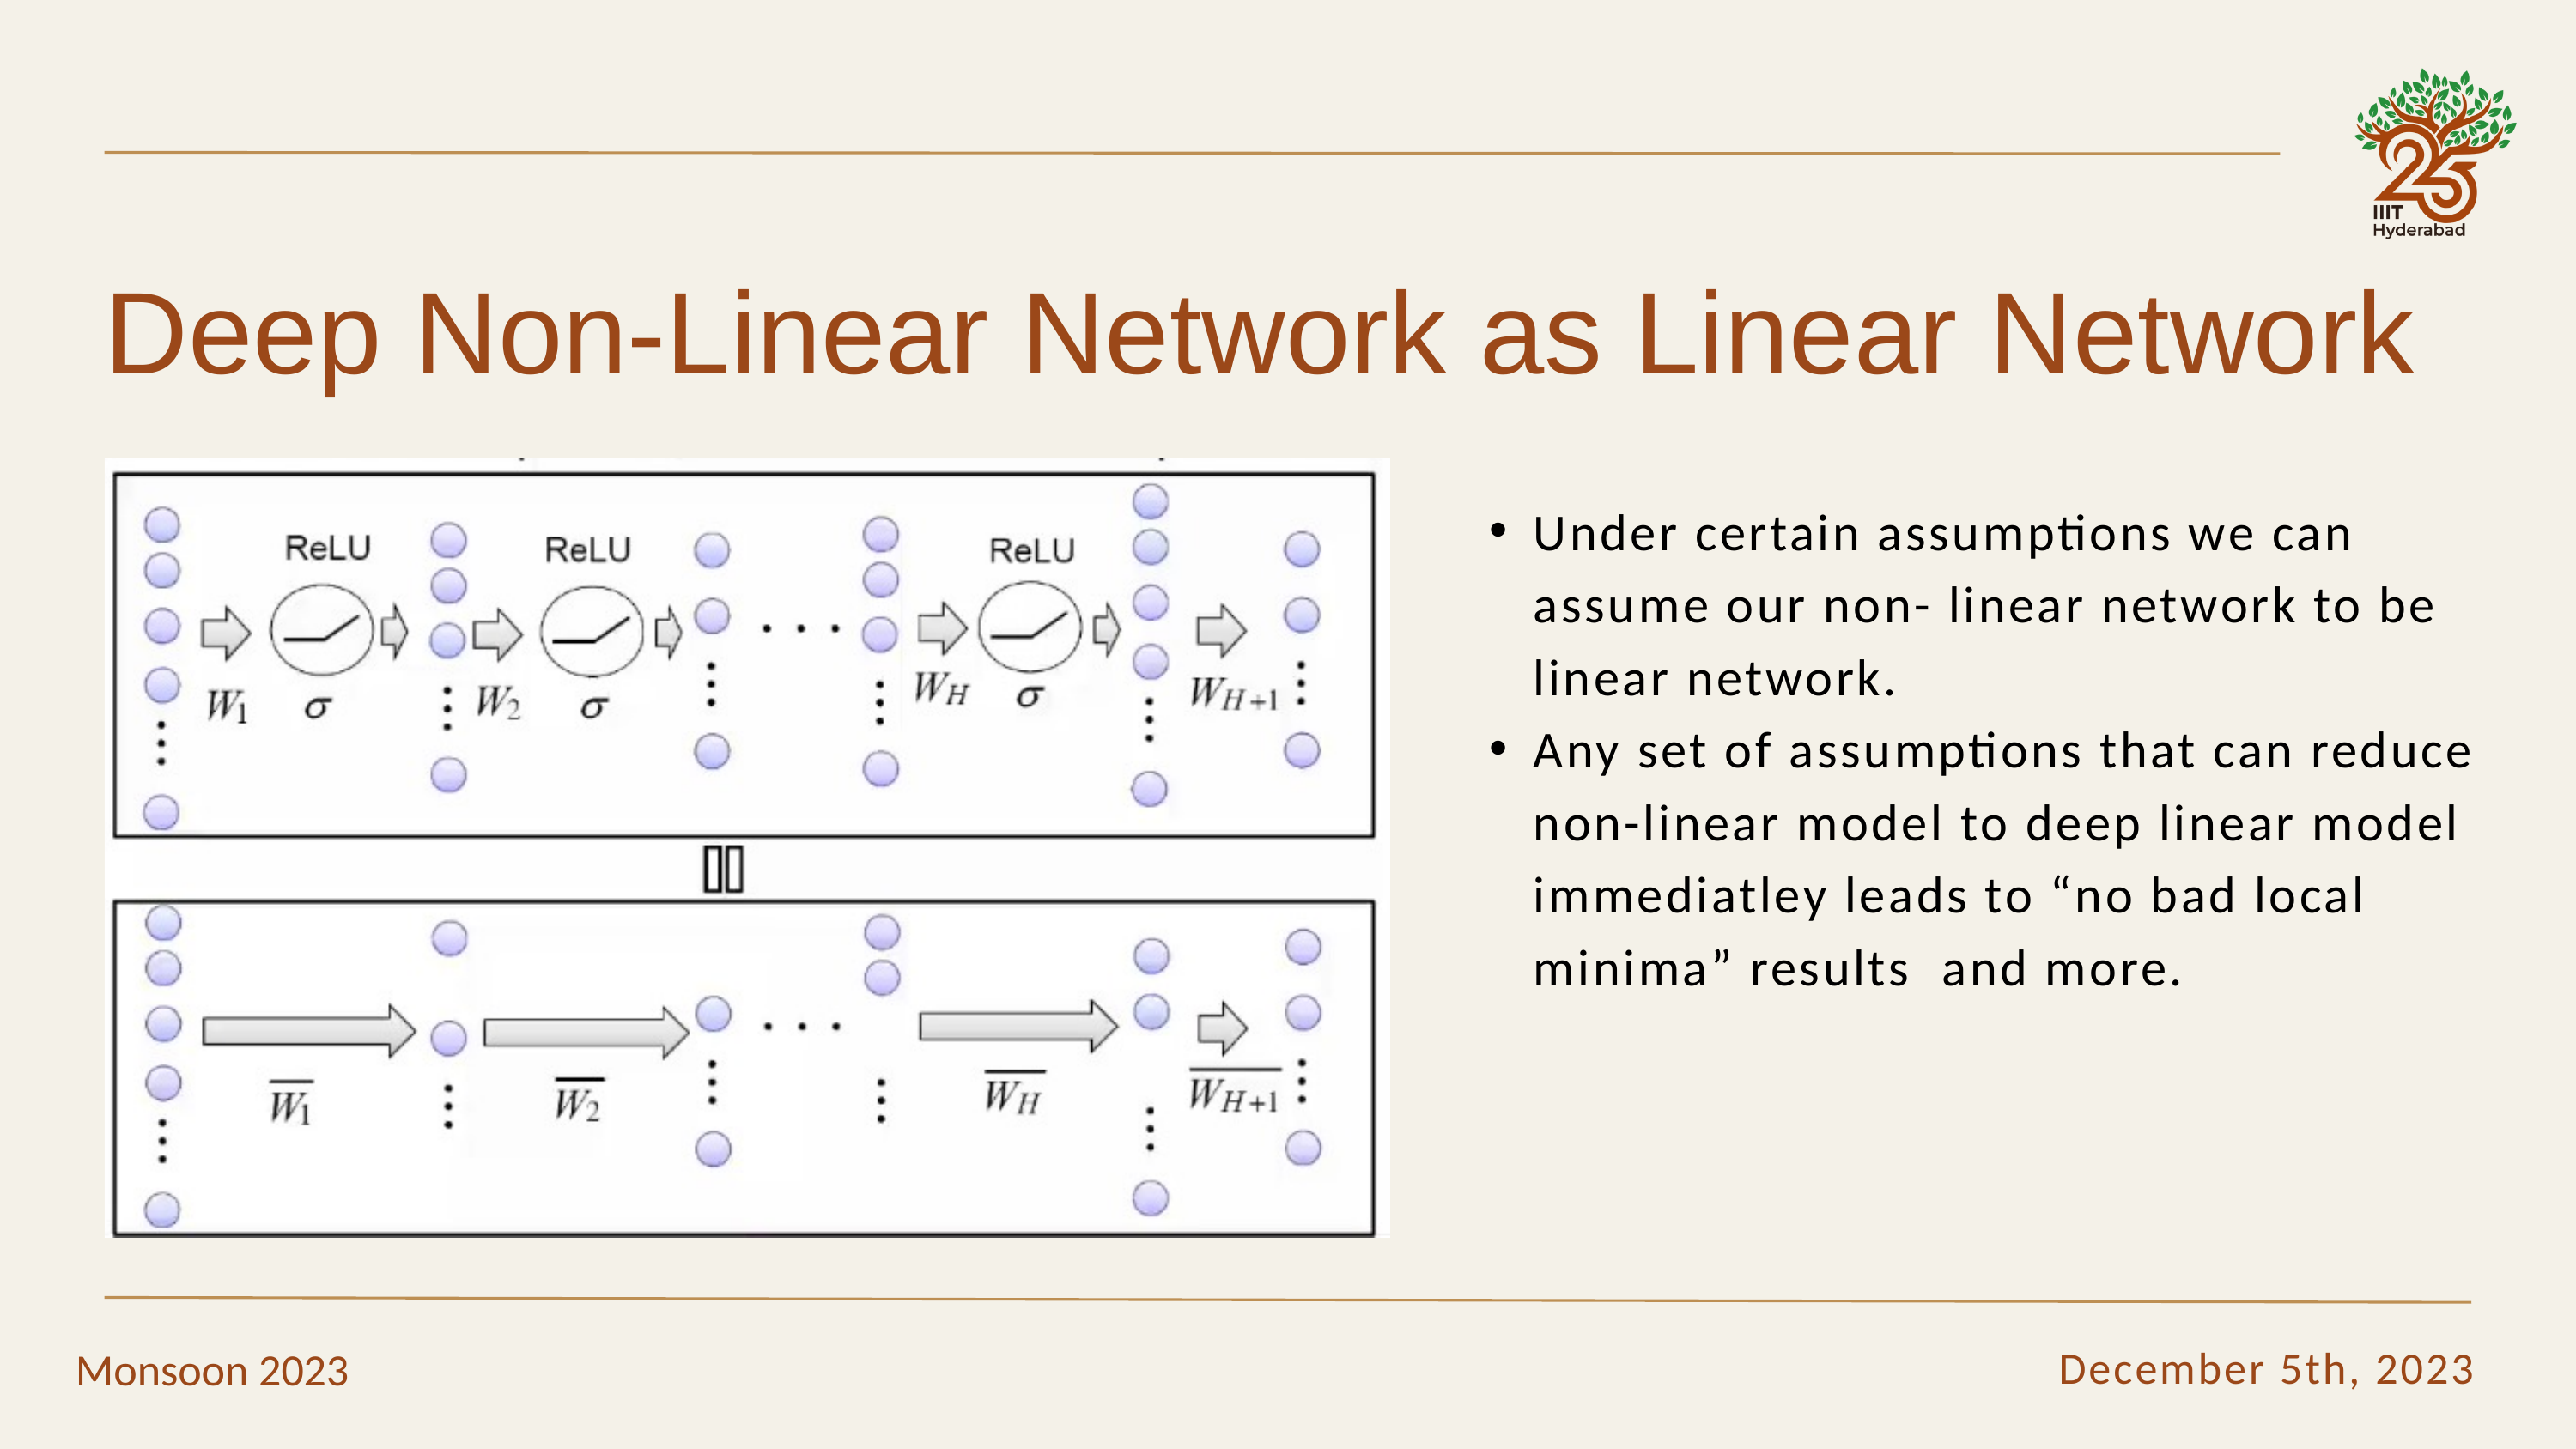

Deep Non-Linear Network as Linear Network

Under certain assumptions we can assume our non- linear network to be linear network.
Any set of assumptions that can reduce non-linear model to deep linear model immediatley leads to “no bad local minima” results  and more.

December 5th, 2023
Monsoon 2023